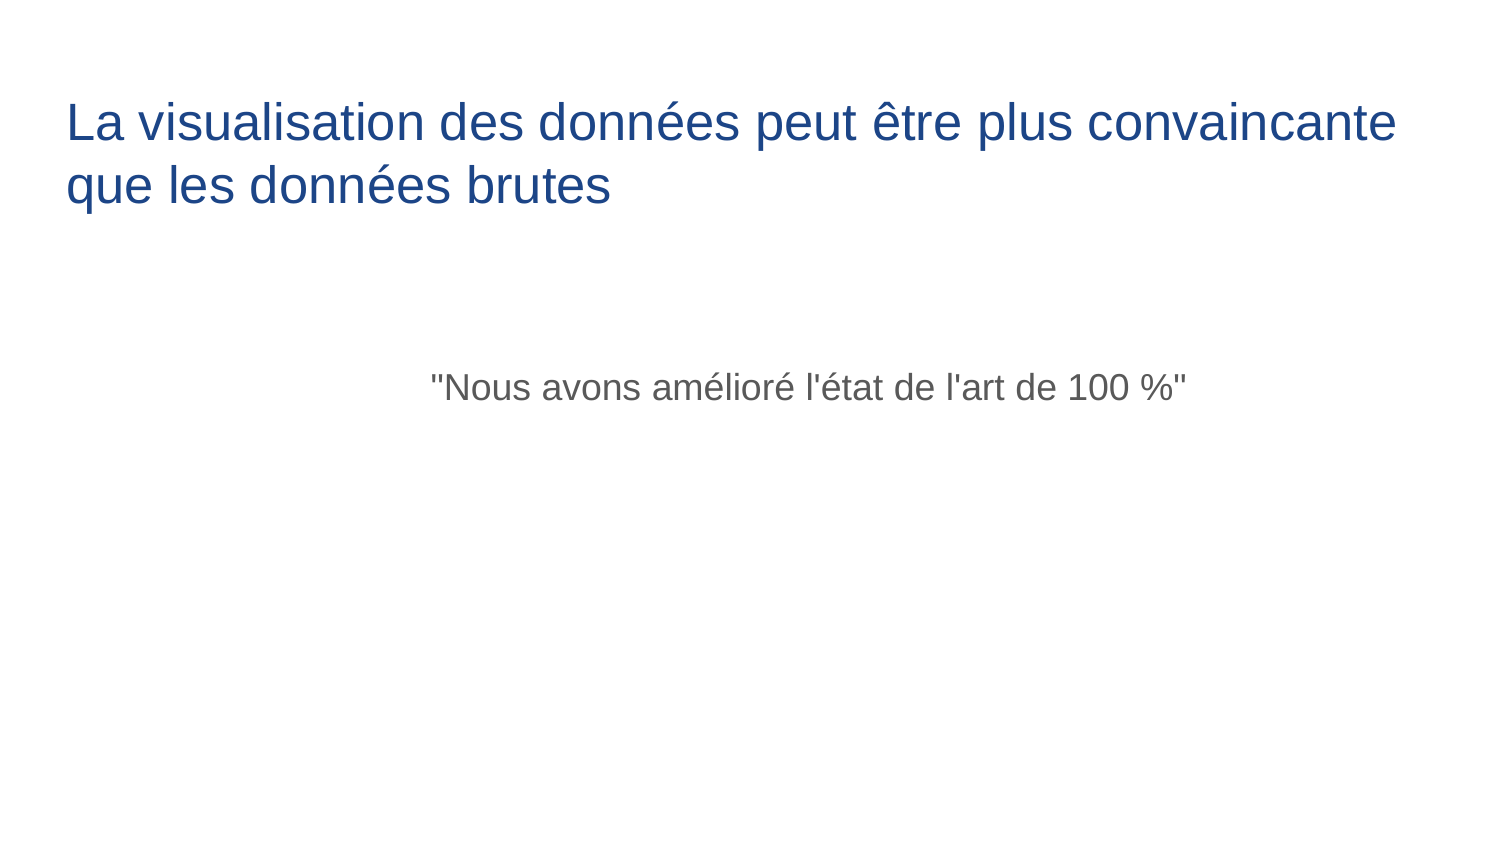

# La visualisation des données peut être plus convaincante que les données brutes
"Nous avons amélioré l'état de l'art de 100 %"